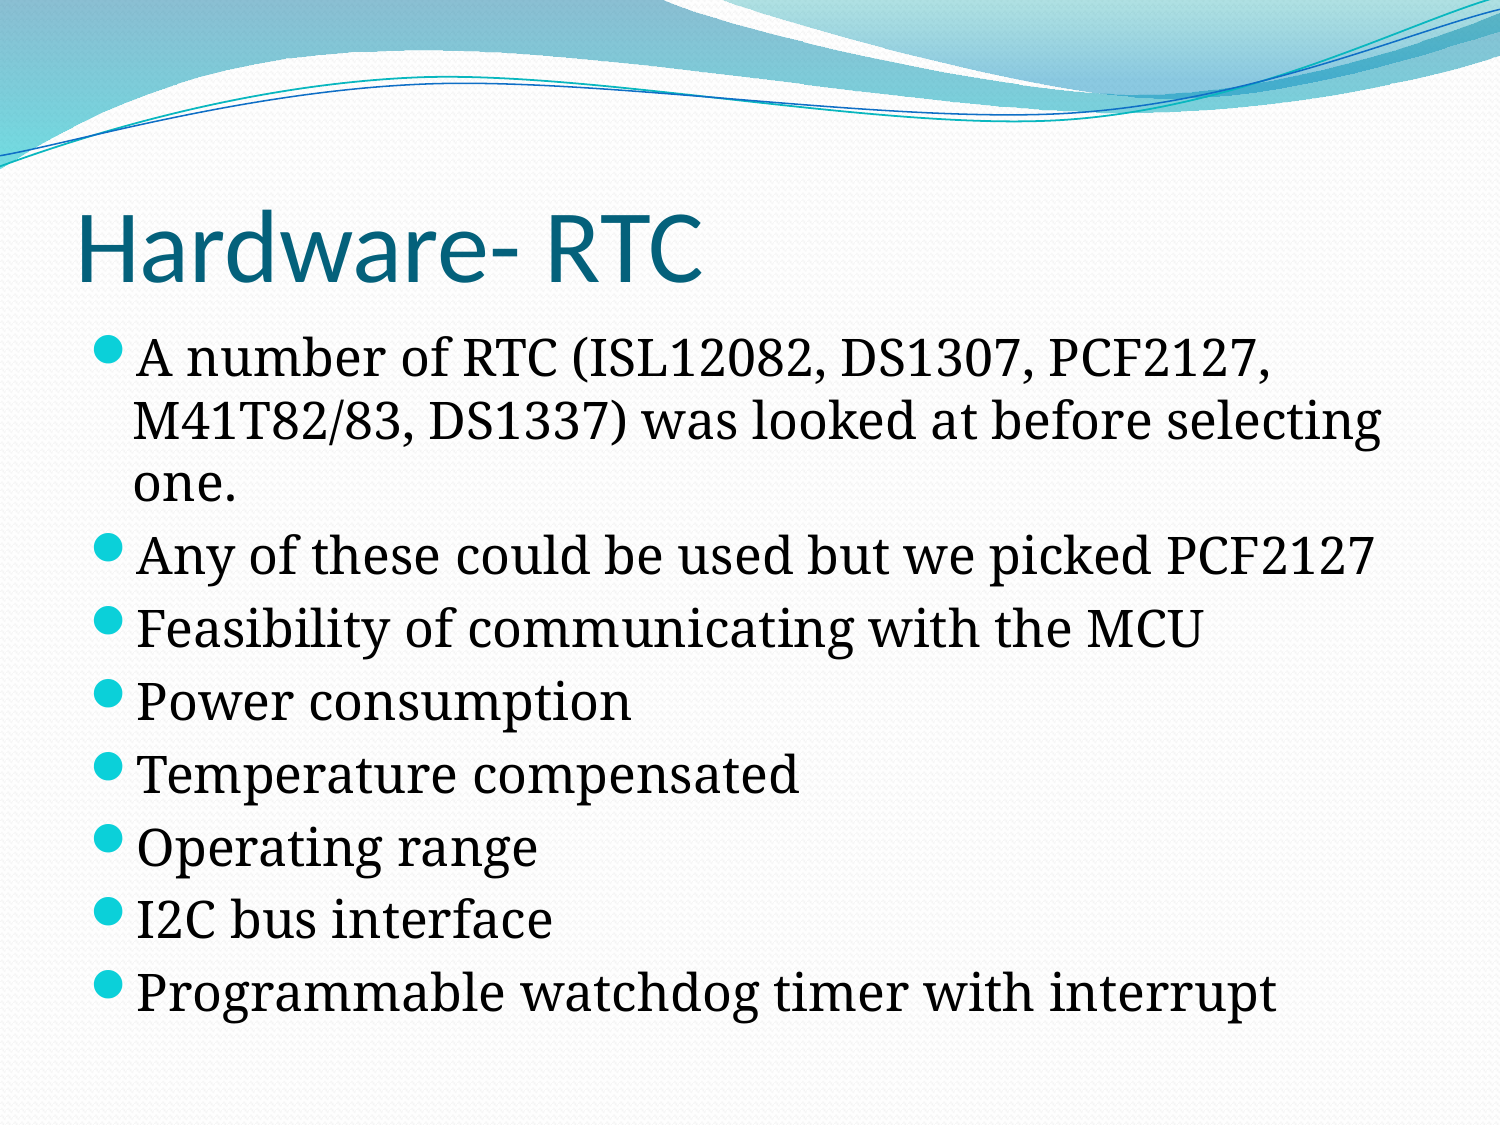

# Hardware- RTC
A number of RTC (ISL12082, DS1307, PCF2127, M41T82/83, DS1337) was looked at before selecting one.
Any of these could be used but we picked PCF2127
Feasibility of communicating with the MCU
Power consumption
Temperature compensated
Operating range
I2C bus interface
Programmable watchdog timer with interrupt